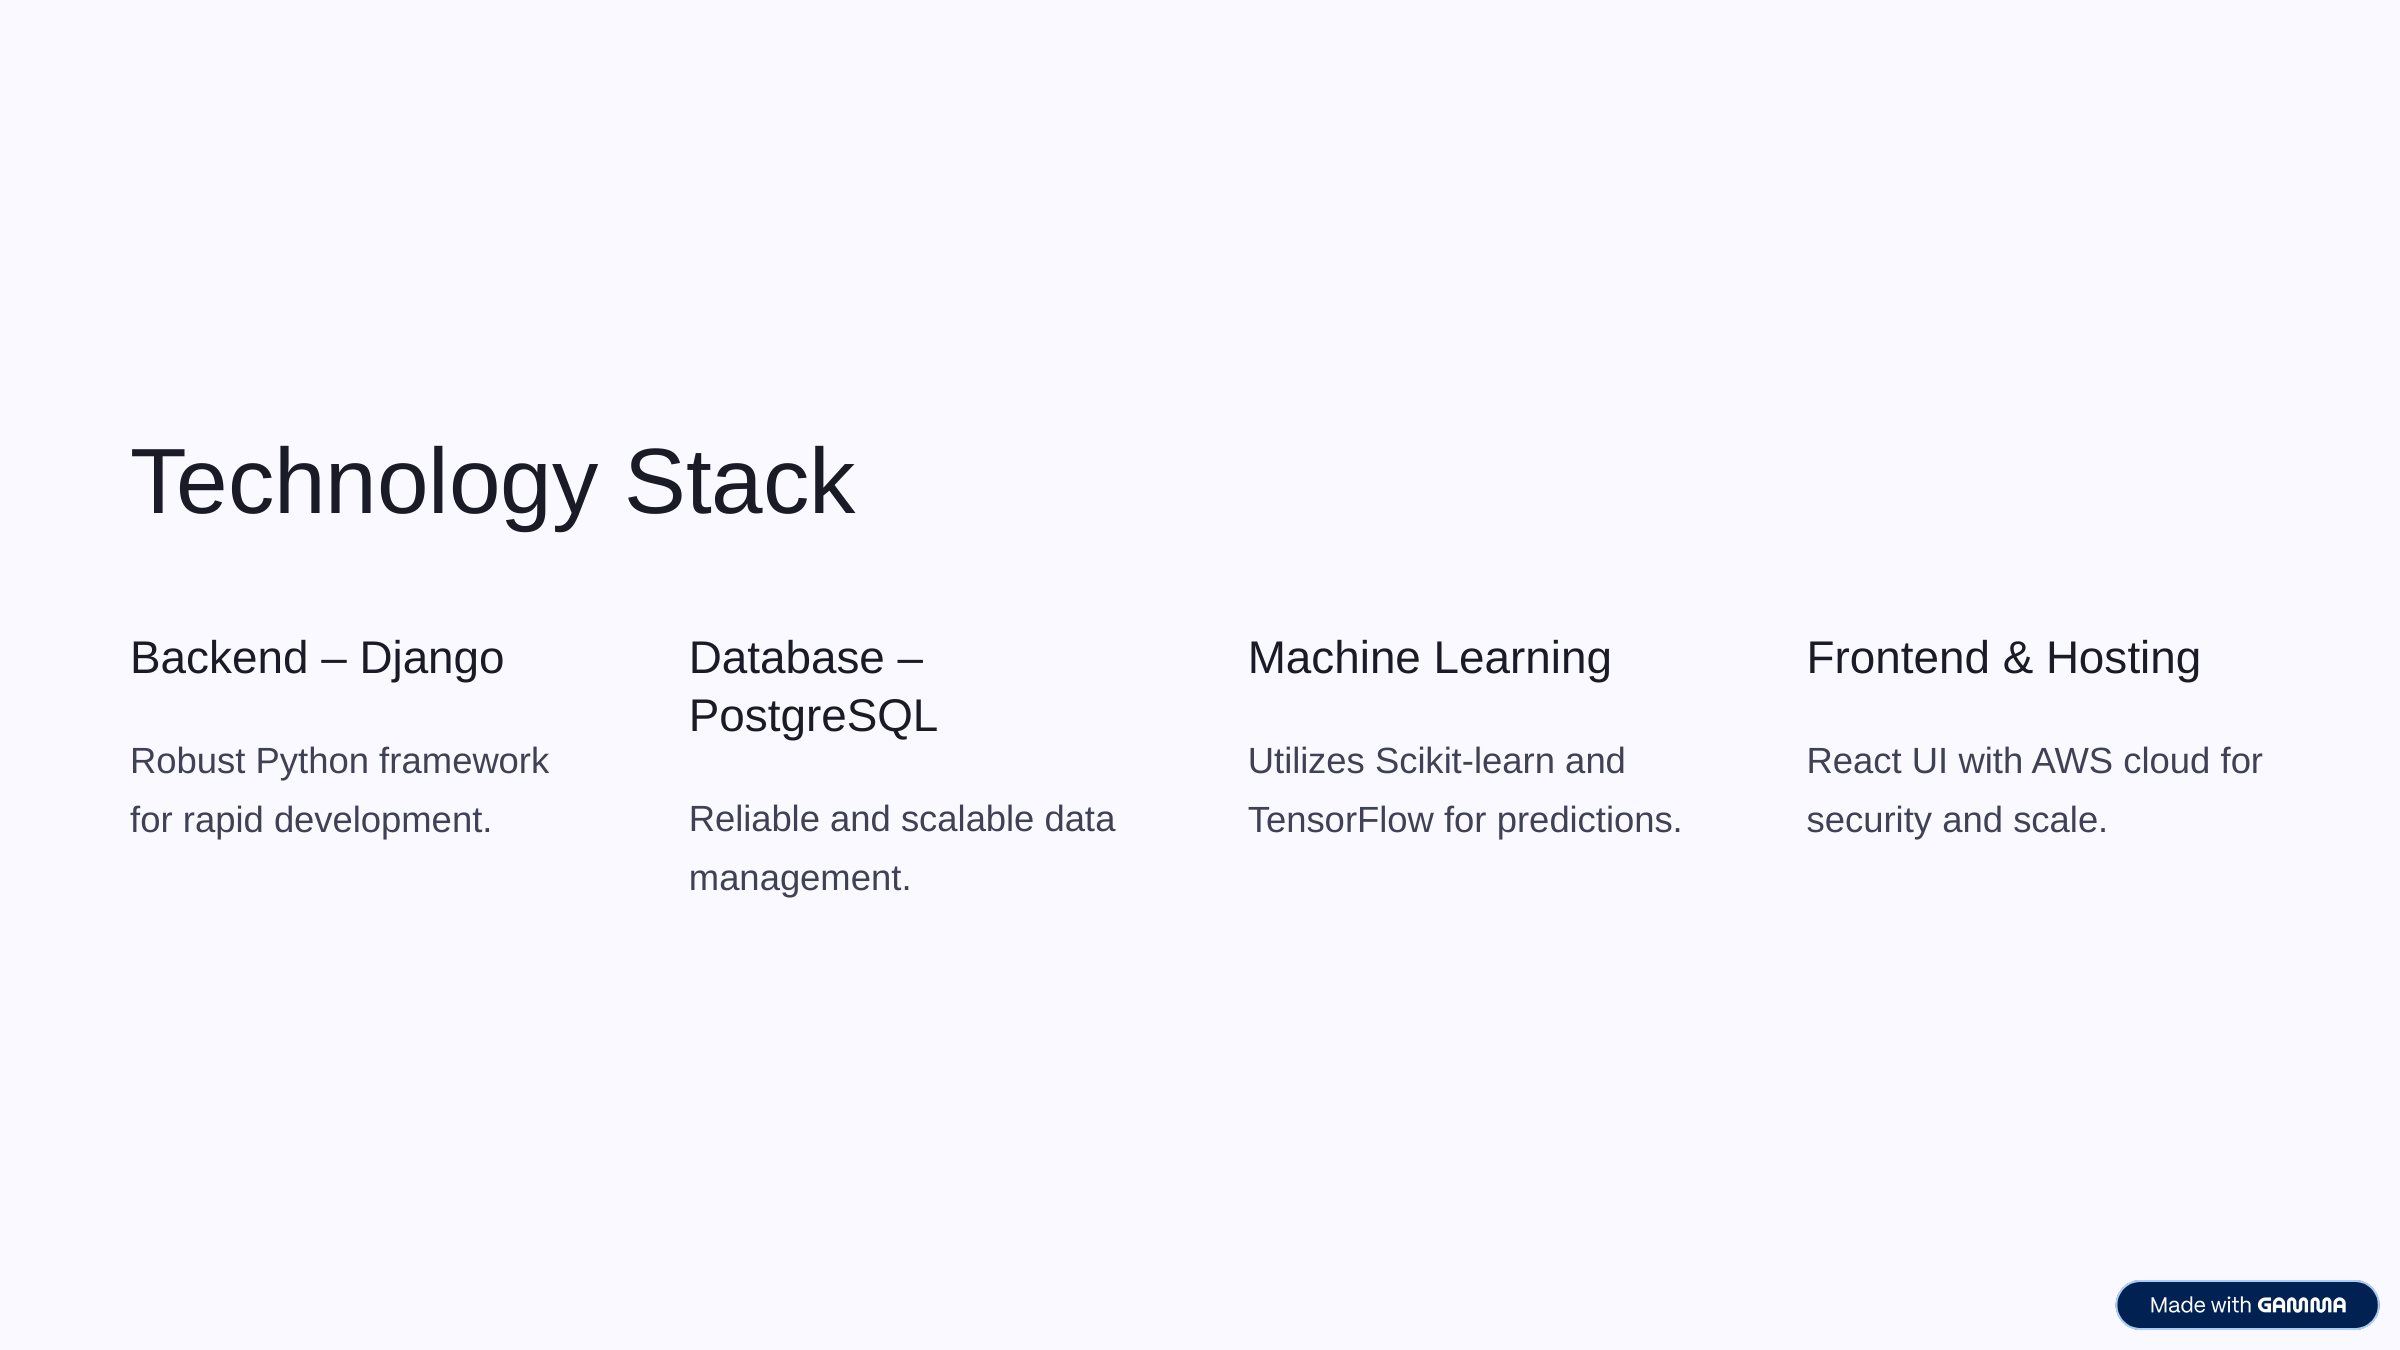

Technology Stack
Backend – Django
Database – PostgreSQL
Machine Learning
Frontend & Hosting
Robust Python framework for rapid development.
Utilizes Scikit-learn and TensorFlow for predictions.
React UI with AWS cloud for security and scale.
Reliable and scalable data management.